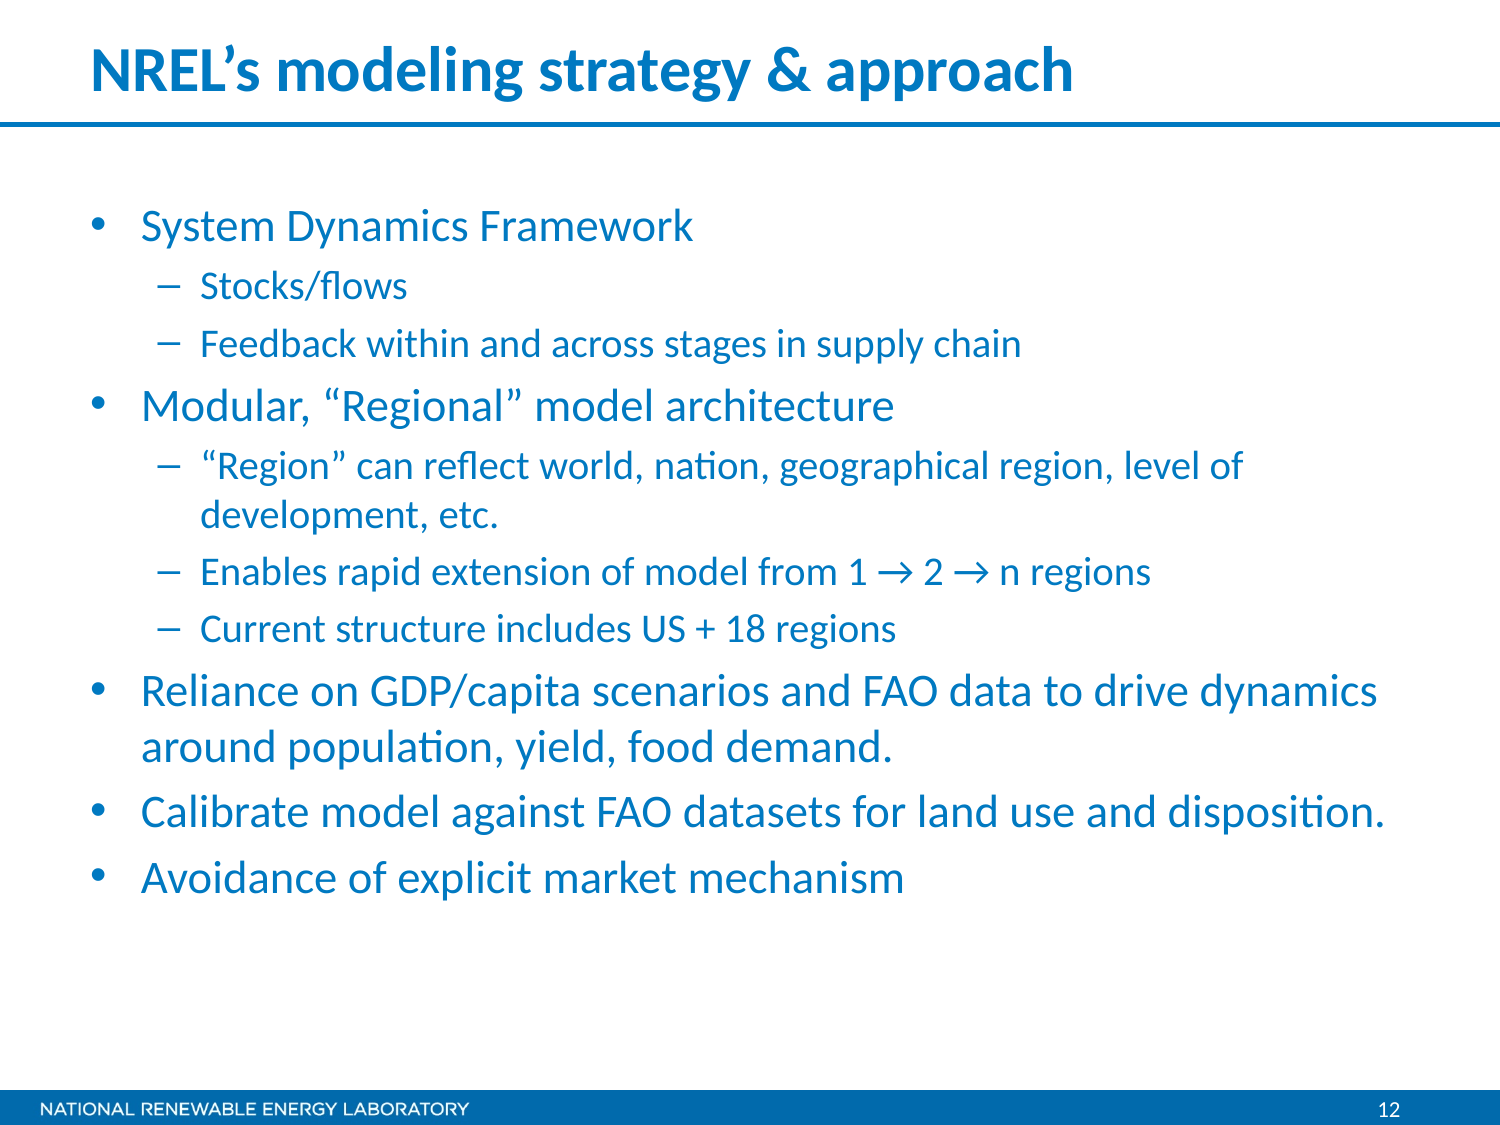

# NREL’s modeling strategy & approach
System Dynamics Framework
Stocks/flows
Feedback within and across stages in supply chain
Modular, “Regional” model architecture
“Region” can reflect world, nation, geographical region, level of development, etc.
Enables rapid extension of model from 1 → 2 → n regions
Current structure includes US + 18 regions
Reliance on GDP/capita scenarios and FAO data to drive dynamics around population, yield, food demand.
Calibrate model against FAO datasets for land use and disposition.
Avoidance of explicit market mechanism